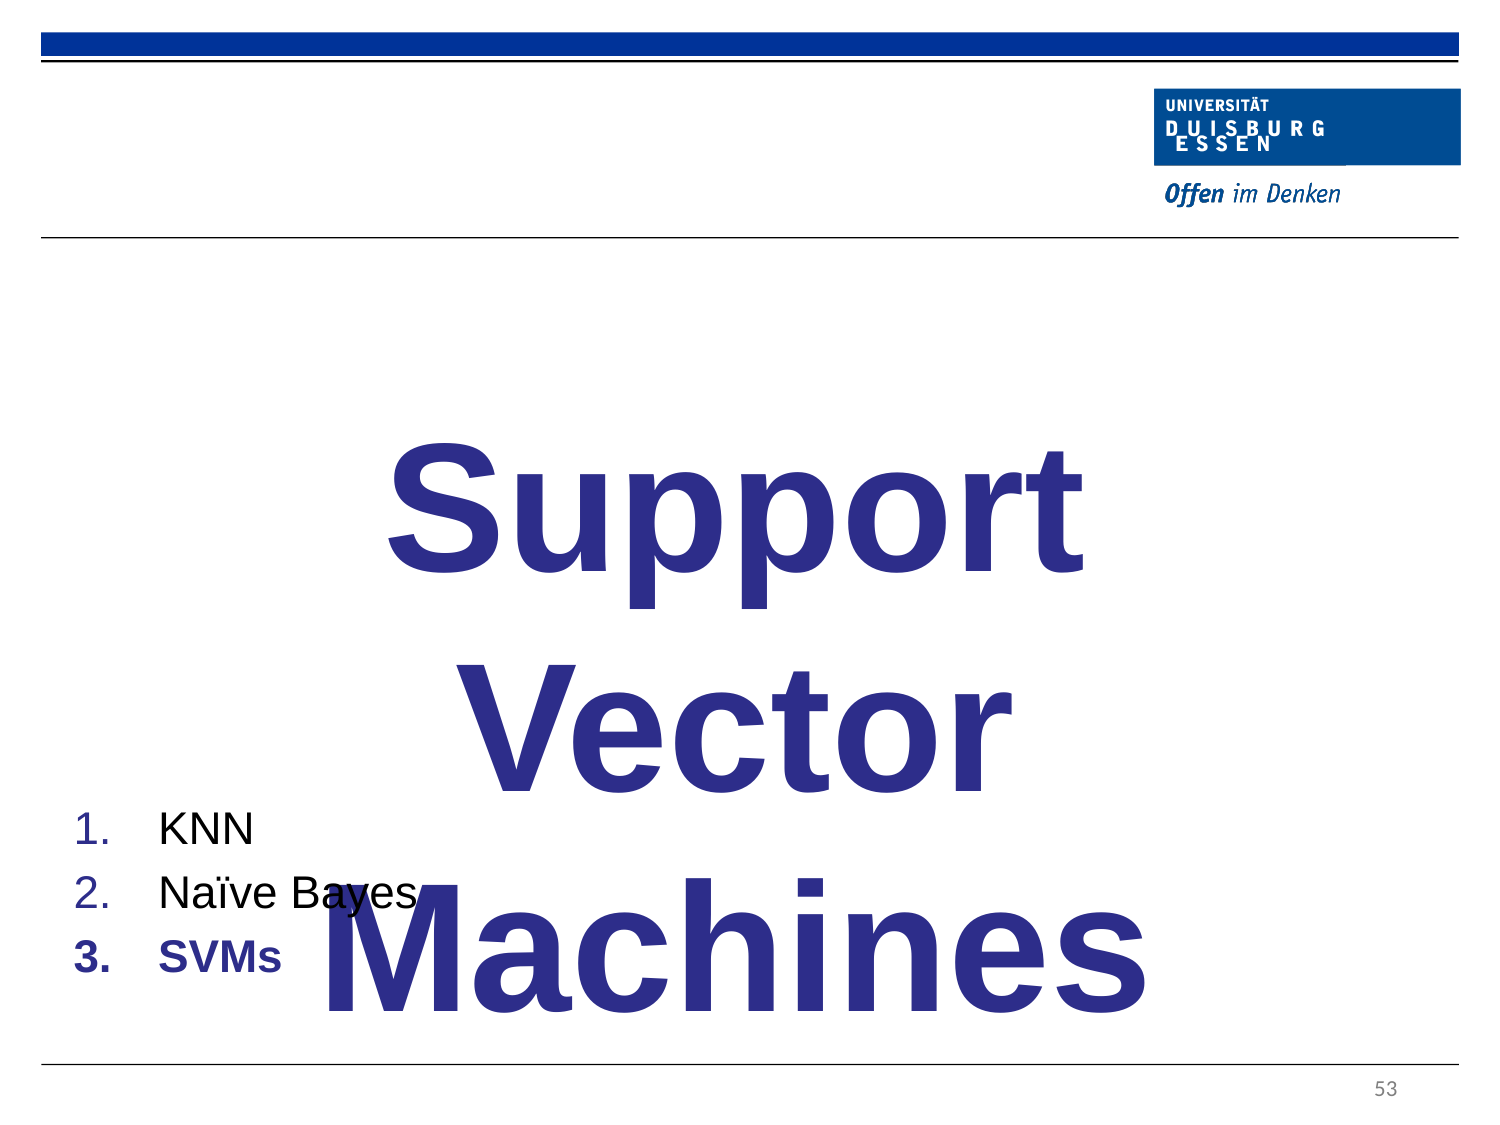

#
Support Vector Machines
KNN
Naïve Bayes
SVMs